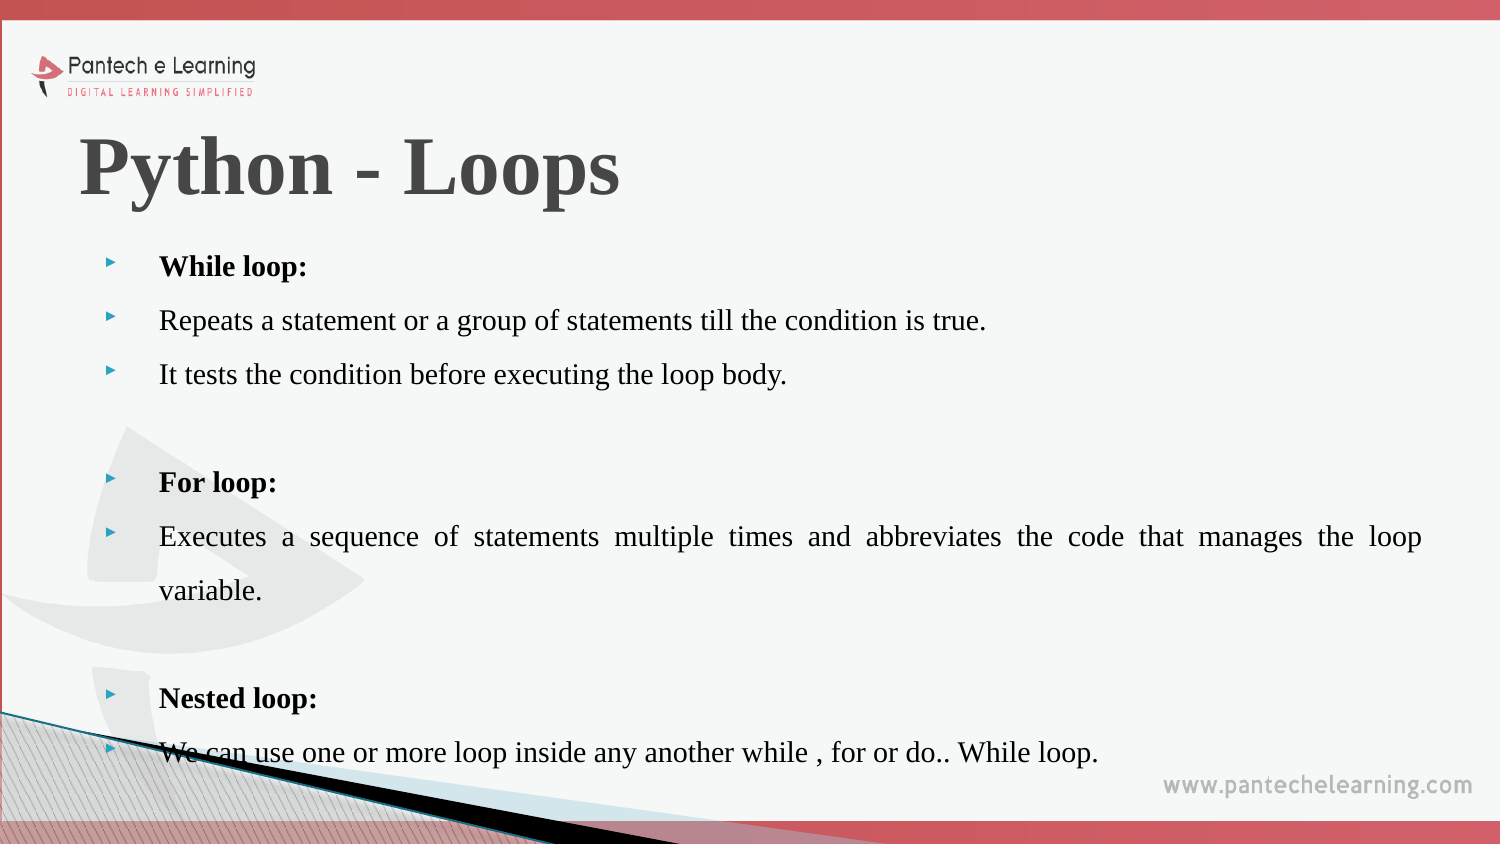

# Python - Loops
While loop:
Repeats a statement or a group of statements till the condition is true.
It tests the condition before executing the loop body.

For loop:
Executes a sequence of statements multiple times and abbreviates the code that manages the loop variable.

Nested loop:
We can use one or more loop inside any another while , for or do.. While loop.